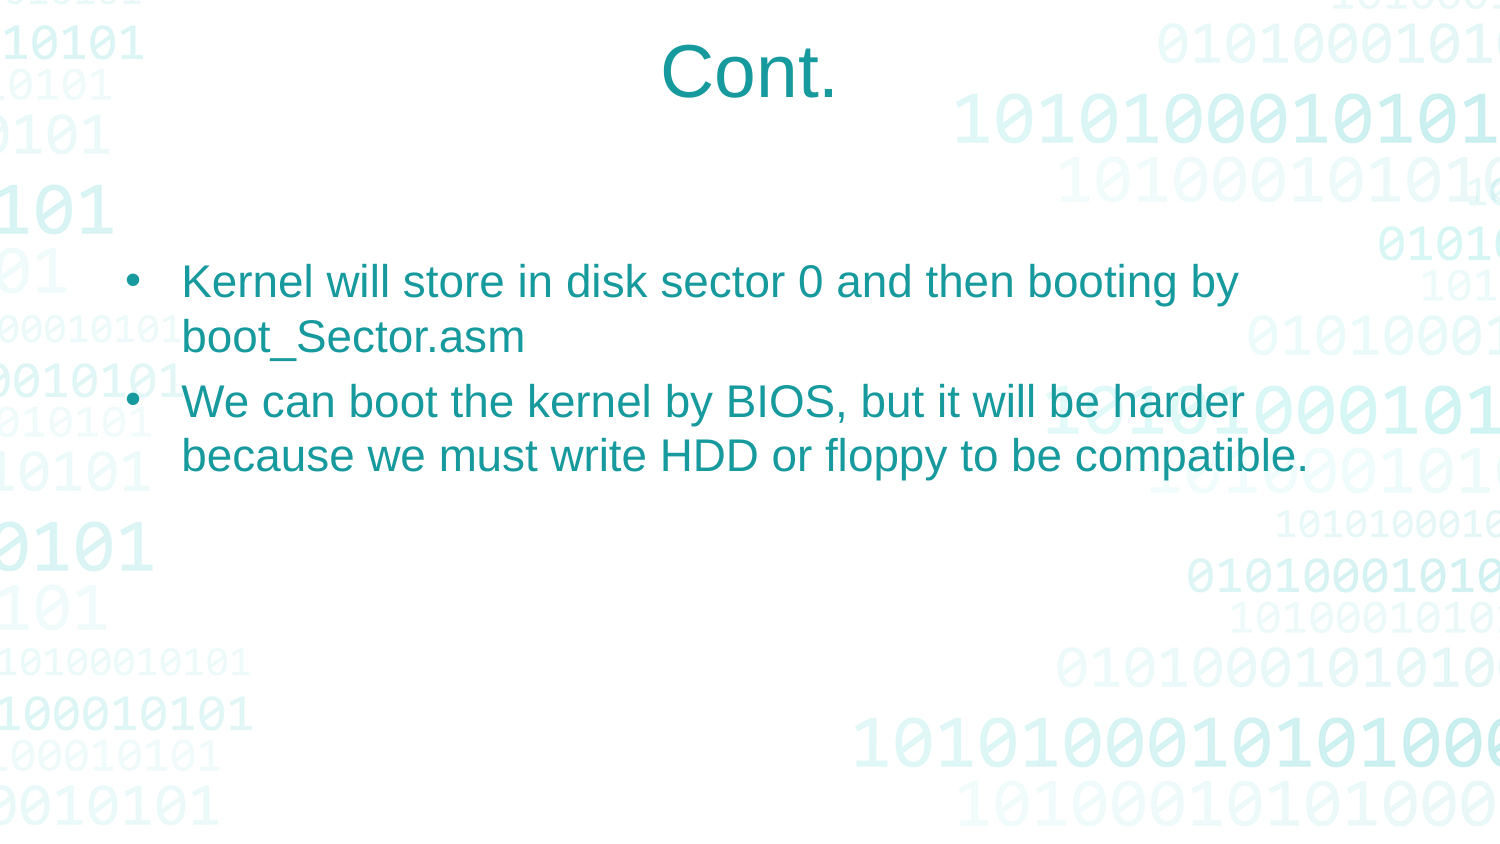

Cont.
Kernel will store in disk sector 0 and then booting by boot_Sector.asm
We can boot the kernel by BIOS, but it will be harder because we must write HDD or floppy to be compatible.